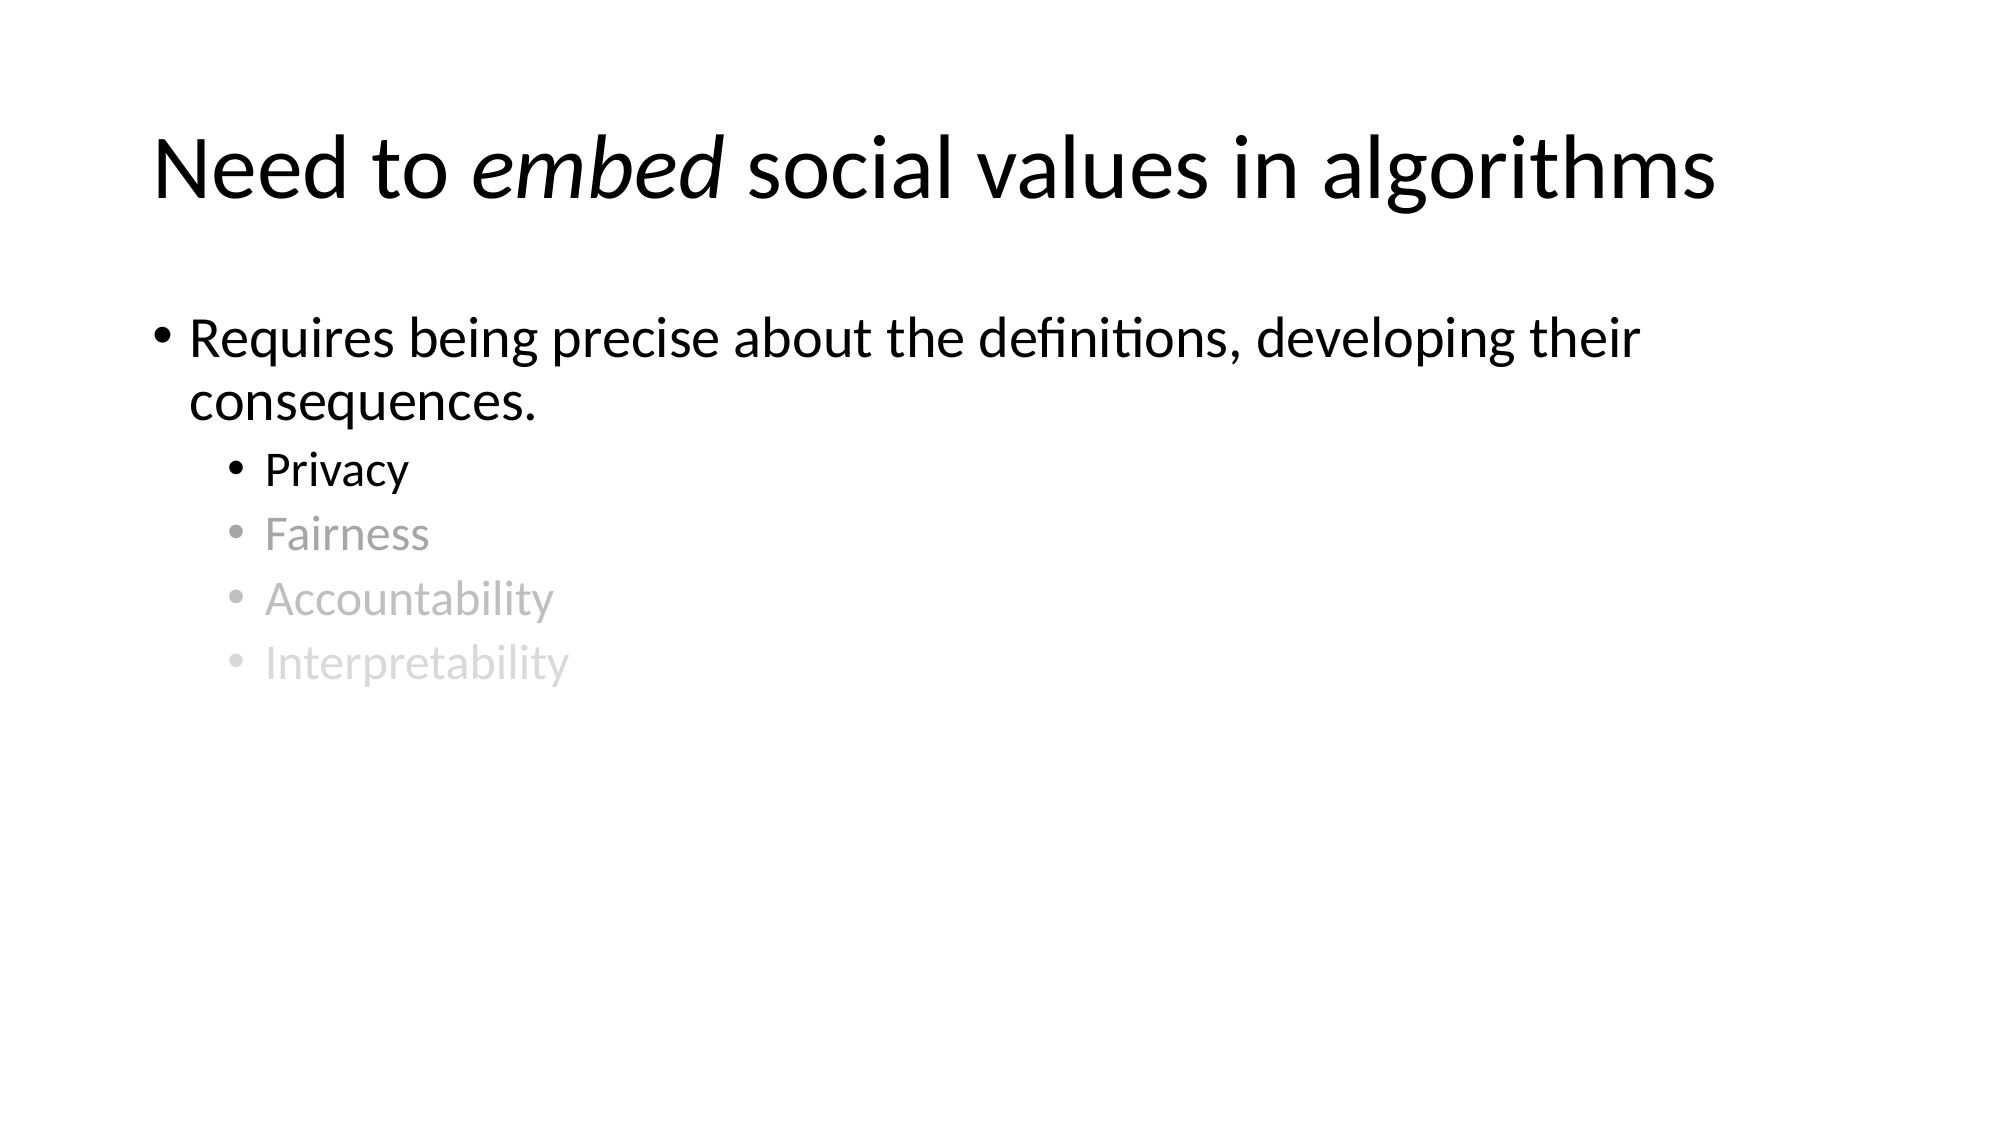

# Need to embed social values in algorithms
Requires being precise about the definitions, developing their consequences.
Privacy
Fairness
Accountability
Interpretability